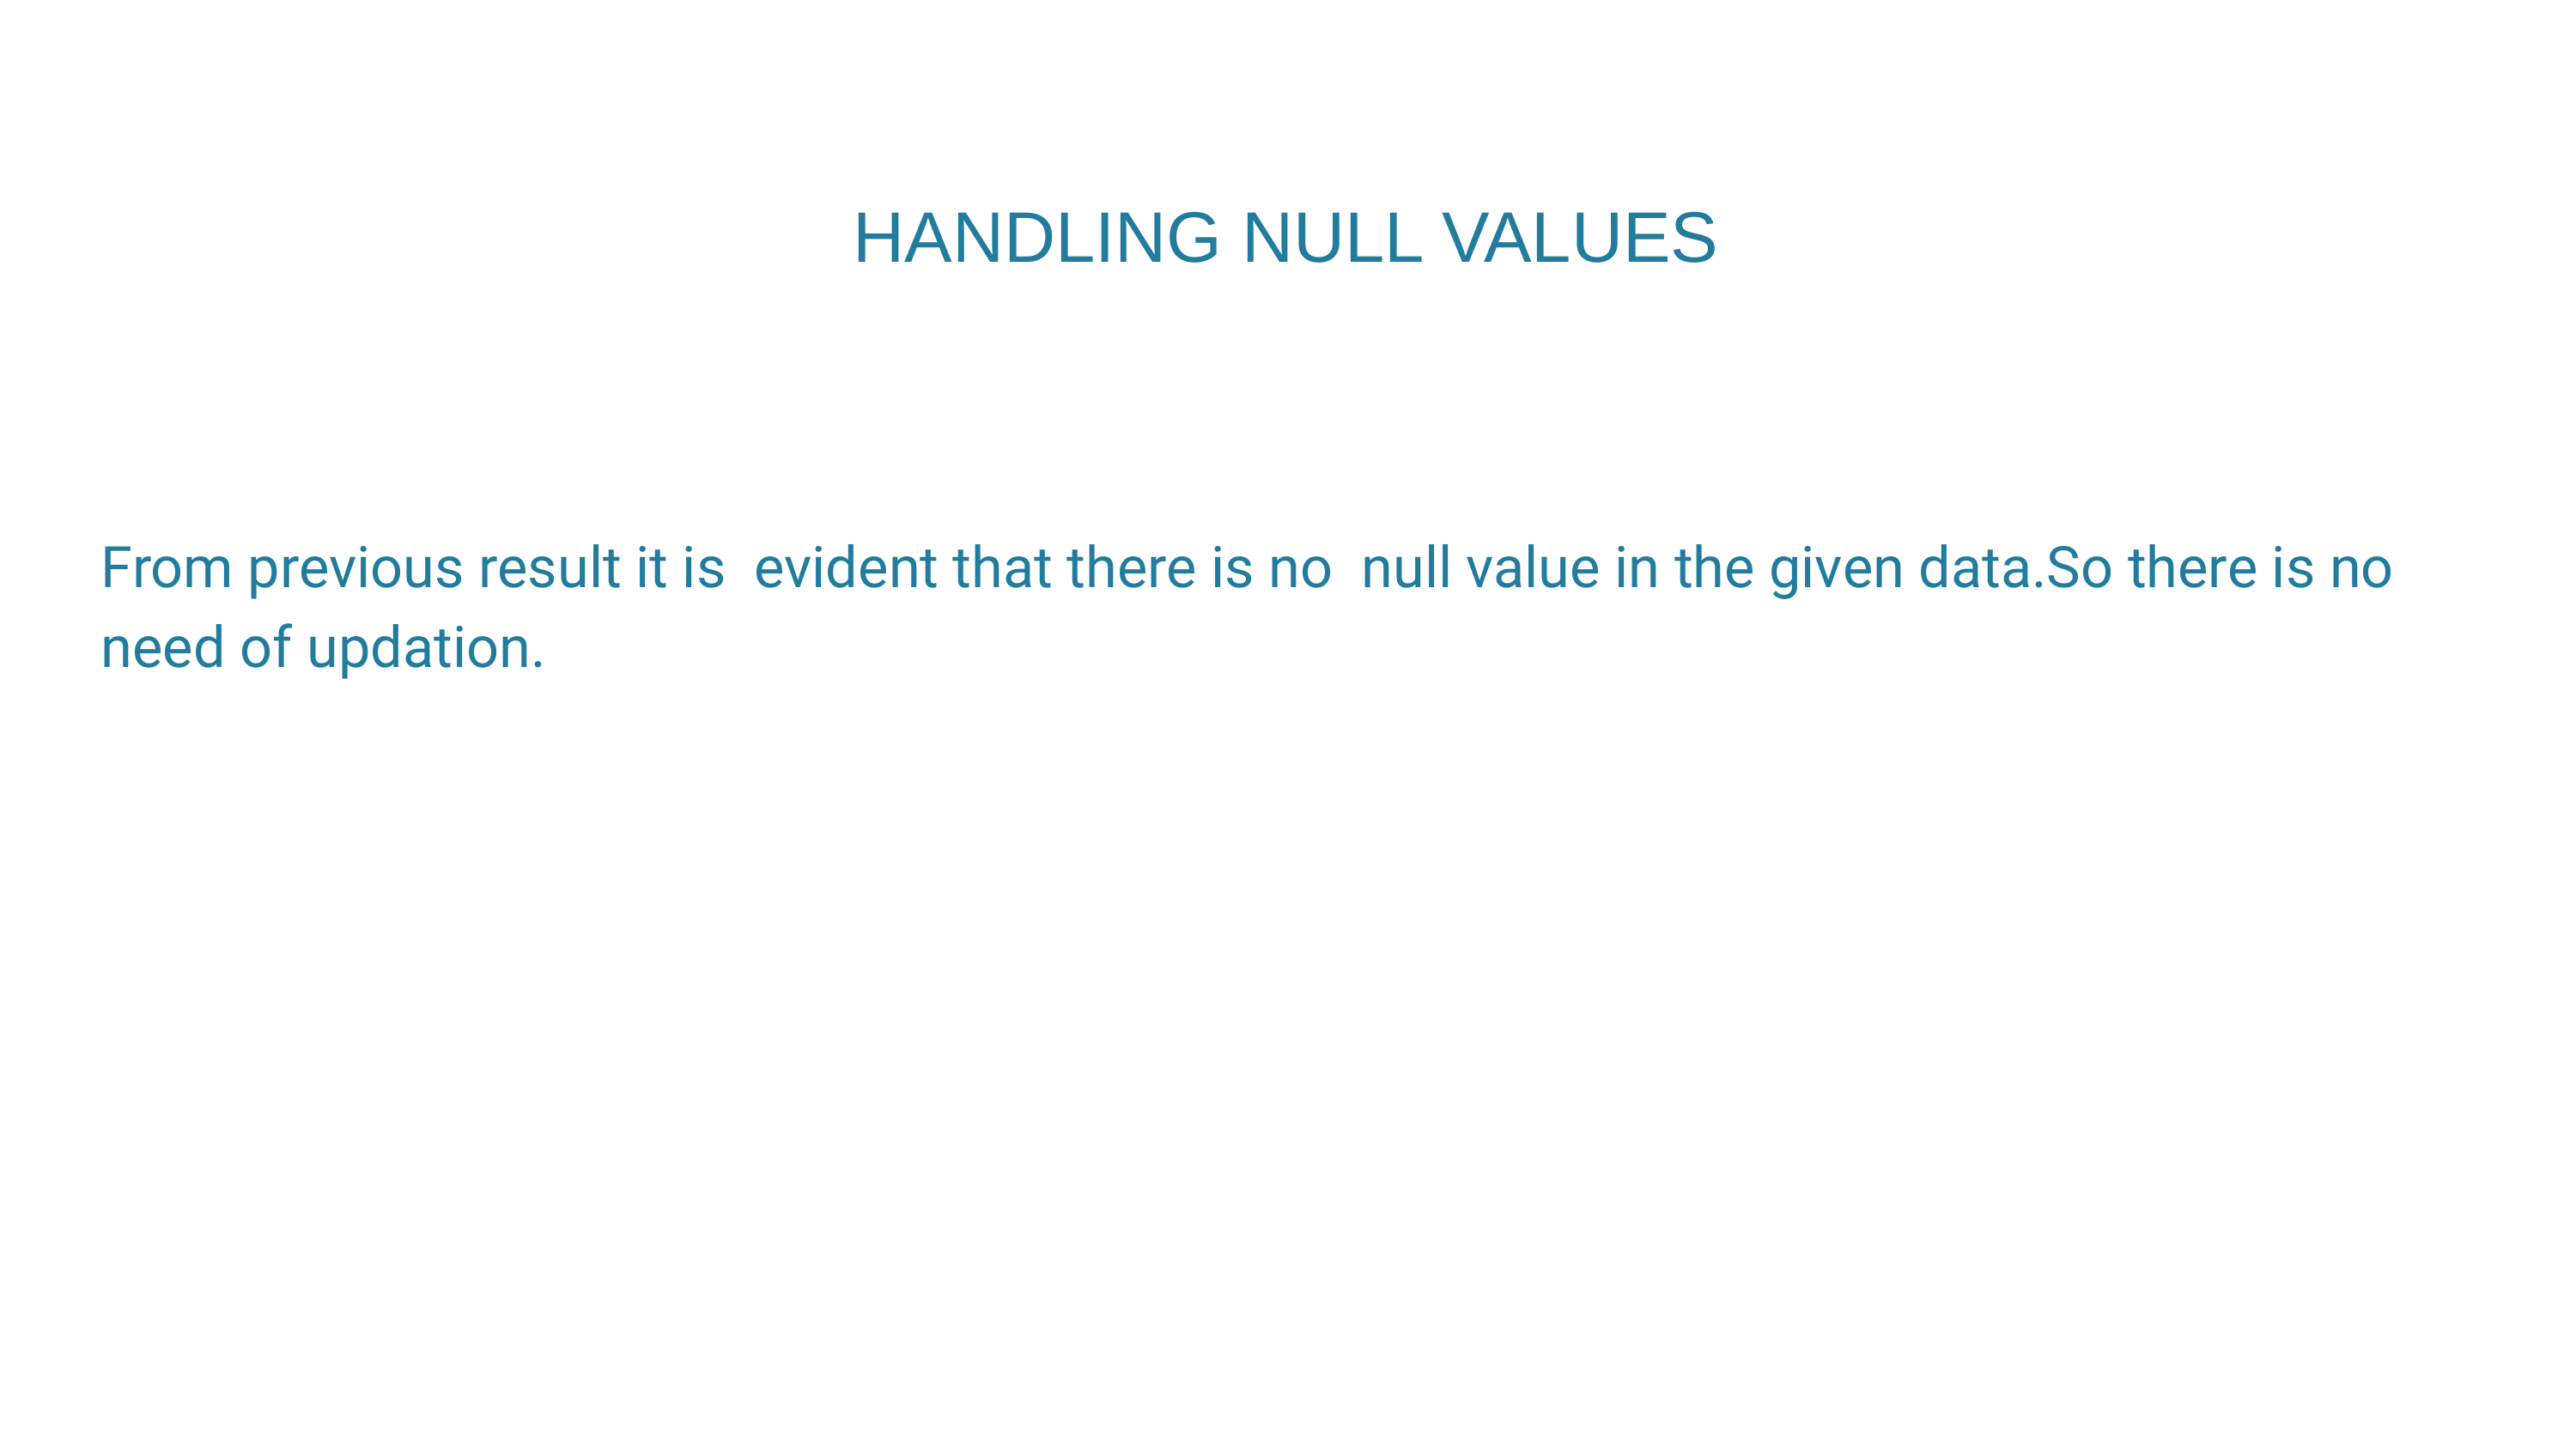

HANDLING NULL VALUES
From previous result it is  evident that there is no  null value in the given data.So there is no need of updation.